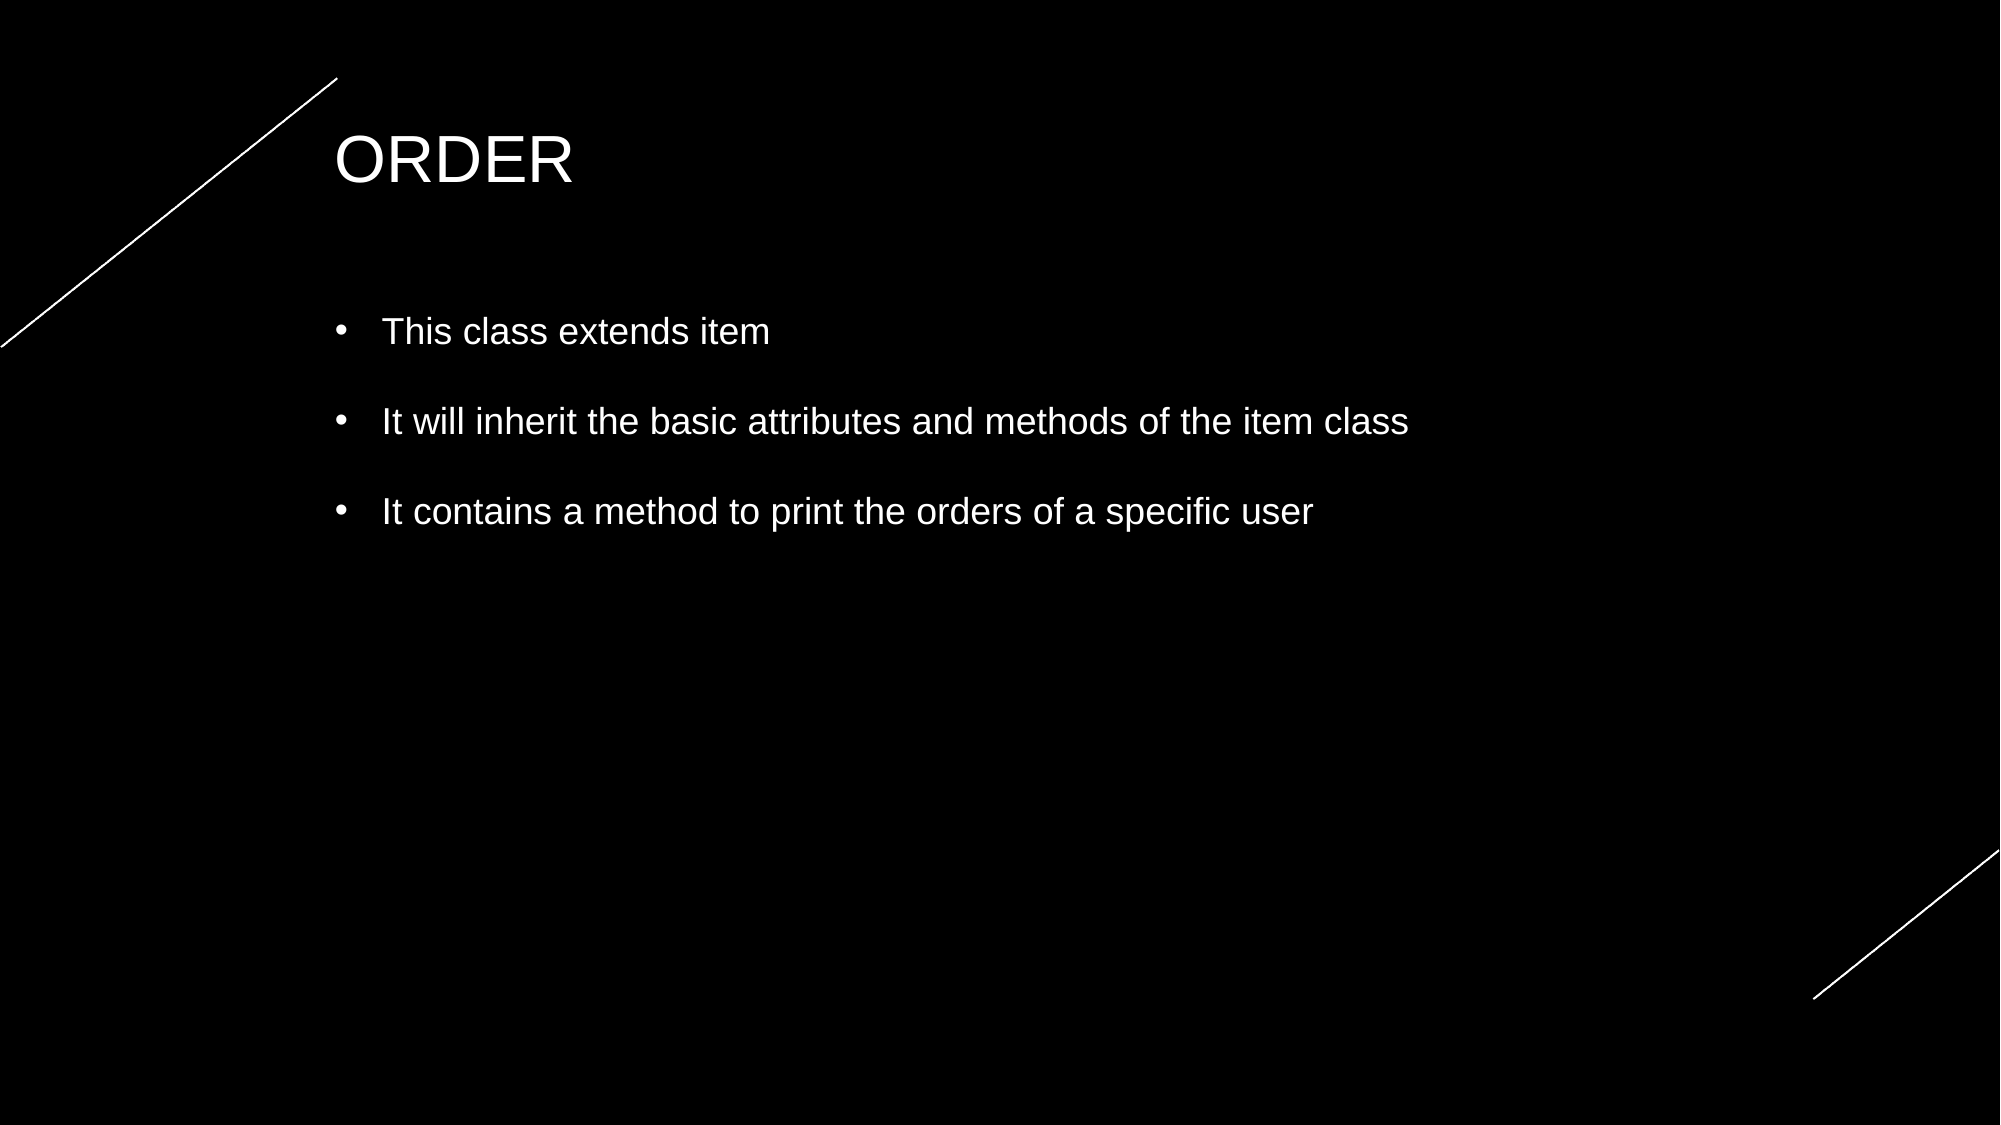

ORDER
This class extends item
It will inherit the basic attributes and methods of the item class
It contains a method to print the orders of a specific user